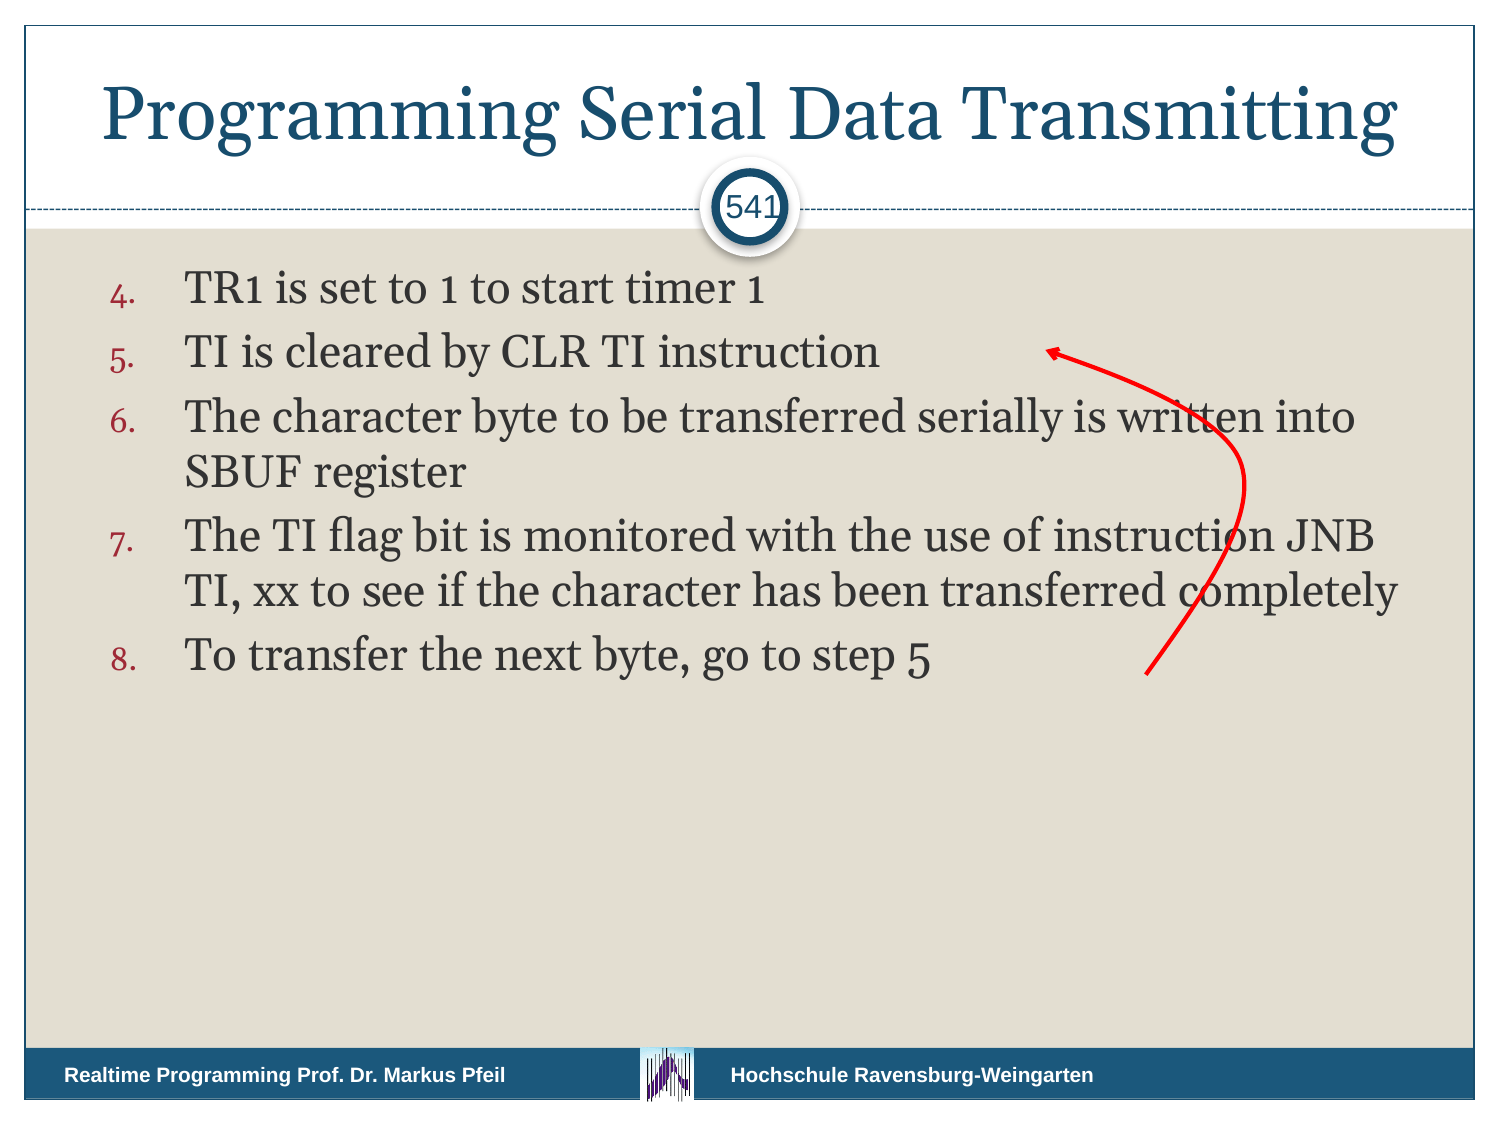

# Programming Serial Data Transmitting
541
TR1 is set to 1 to start timer 1
TI is cleared by CLR TI instruction
The character byte to be transferred serially is written into SBUF register
The TI flag bit is monitored with the use of instruction JNB TI, xx to see if the character has been transferred completely
To transfer the next byte, go to step 5

Realtime Programming Prof. Dr. Markus Pfeil